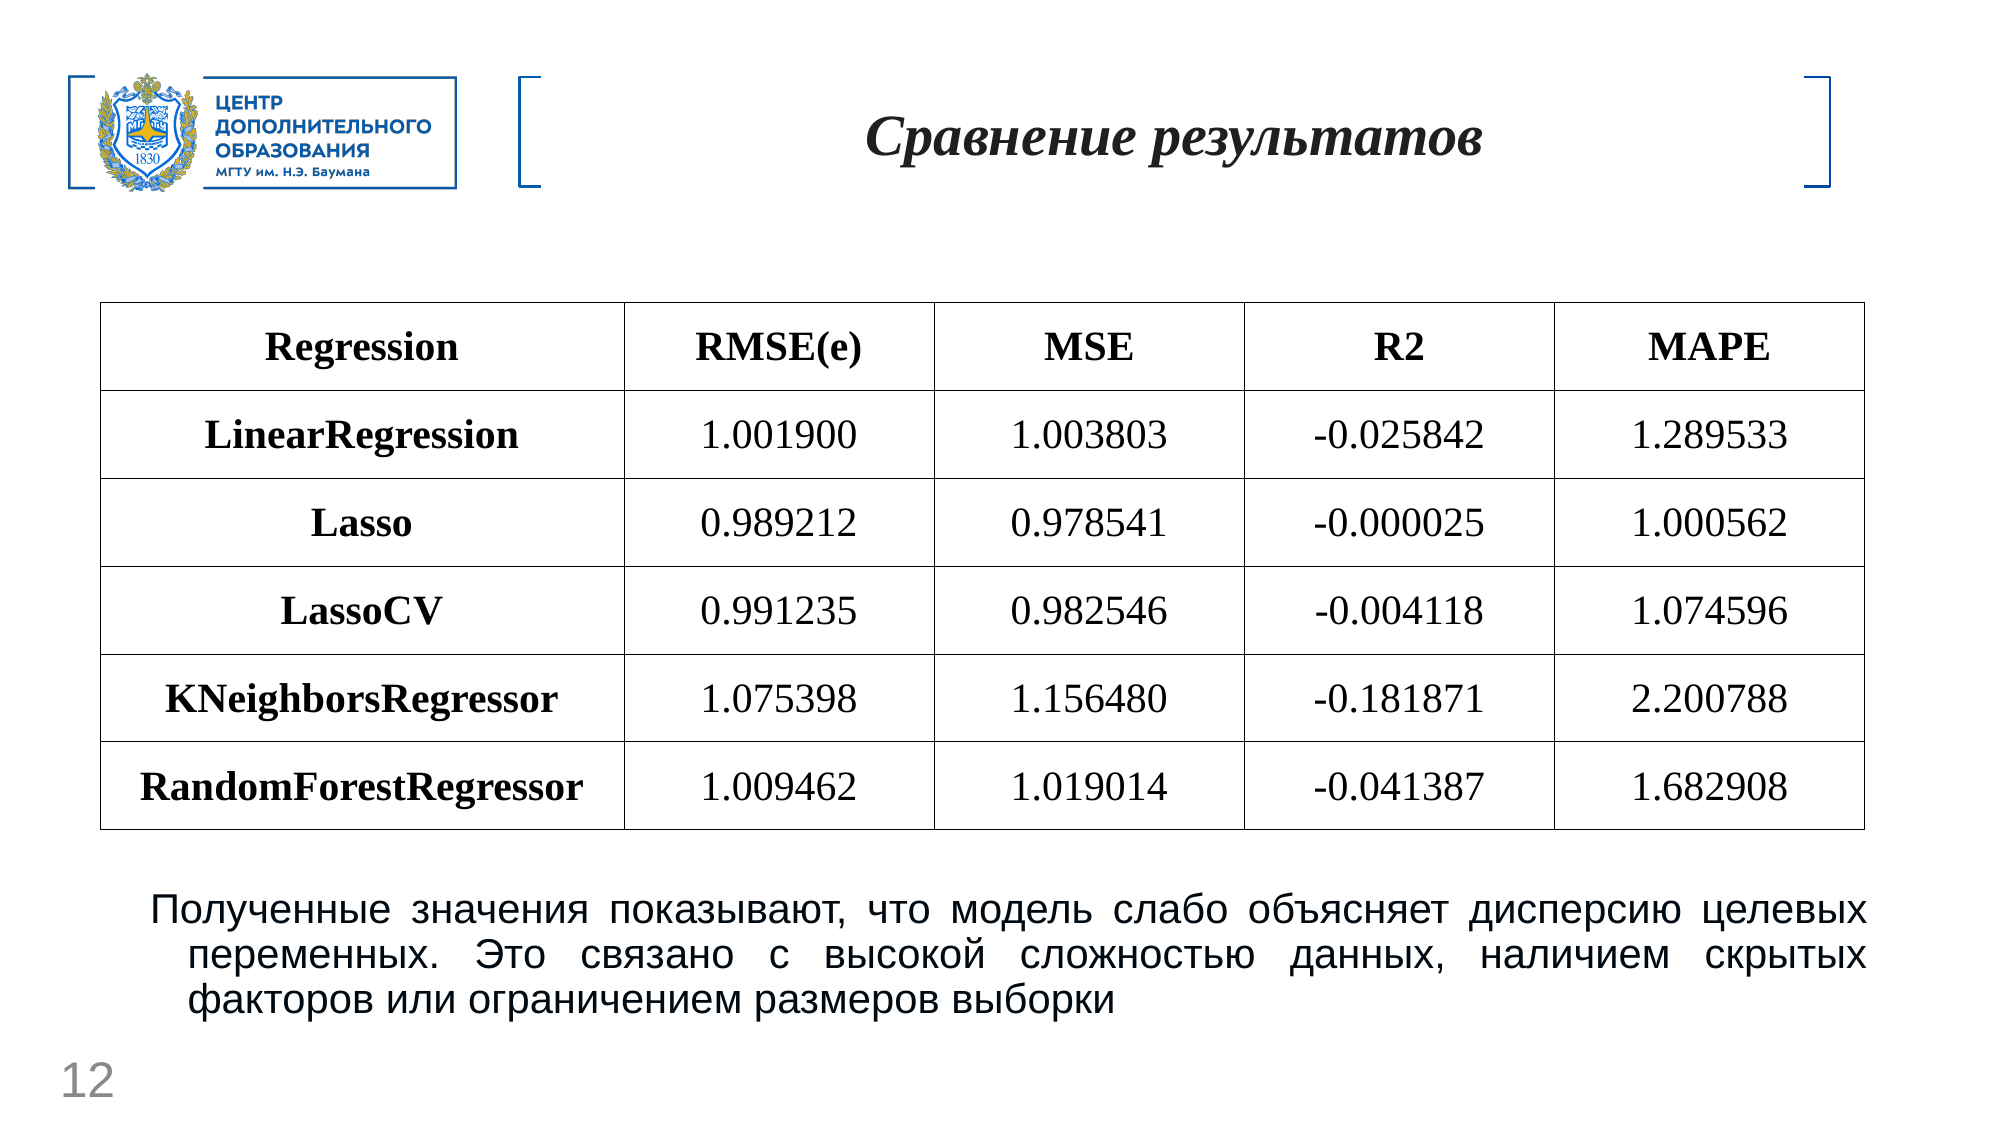

Сравнение результатов

| Regression | RMSE(e) | MSE | R2 | MAPE |
| --- | --- | --- | --- | --- |
| LinearRegression | 1.001900 | 1.003803 | -0.025842 | 1.289533 |
| Lasso | 0.989212 | 0.978541 | -0.000025 | 1.000562 |
| LassoCV | 0.991235 | 0.982546 | -0.004118 | 1.074596 |
| KNeighborsRegressor | 1.075398 | 1.156480 | -0.181871 | 2.200788 |
| RandomForestRegressor | 1.009462 | 1.019014 | -0.041387 | 1.682908 |
Полученные значения показывают, что модель слабо объясняет дисперсию целевых переменных. Это связано с высокой сложностью данных, наличием скрытых факторов или ограничением размеров выборки
12